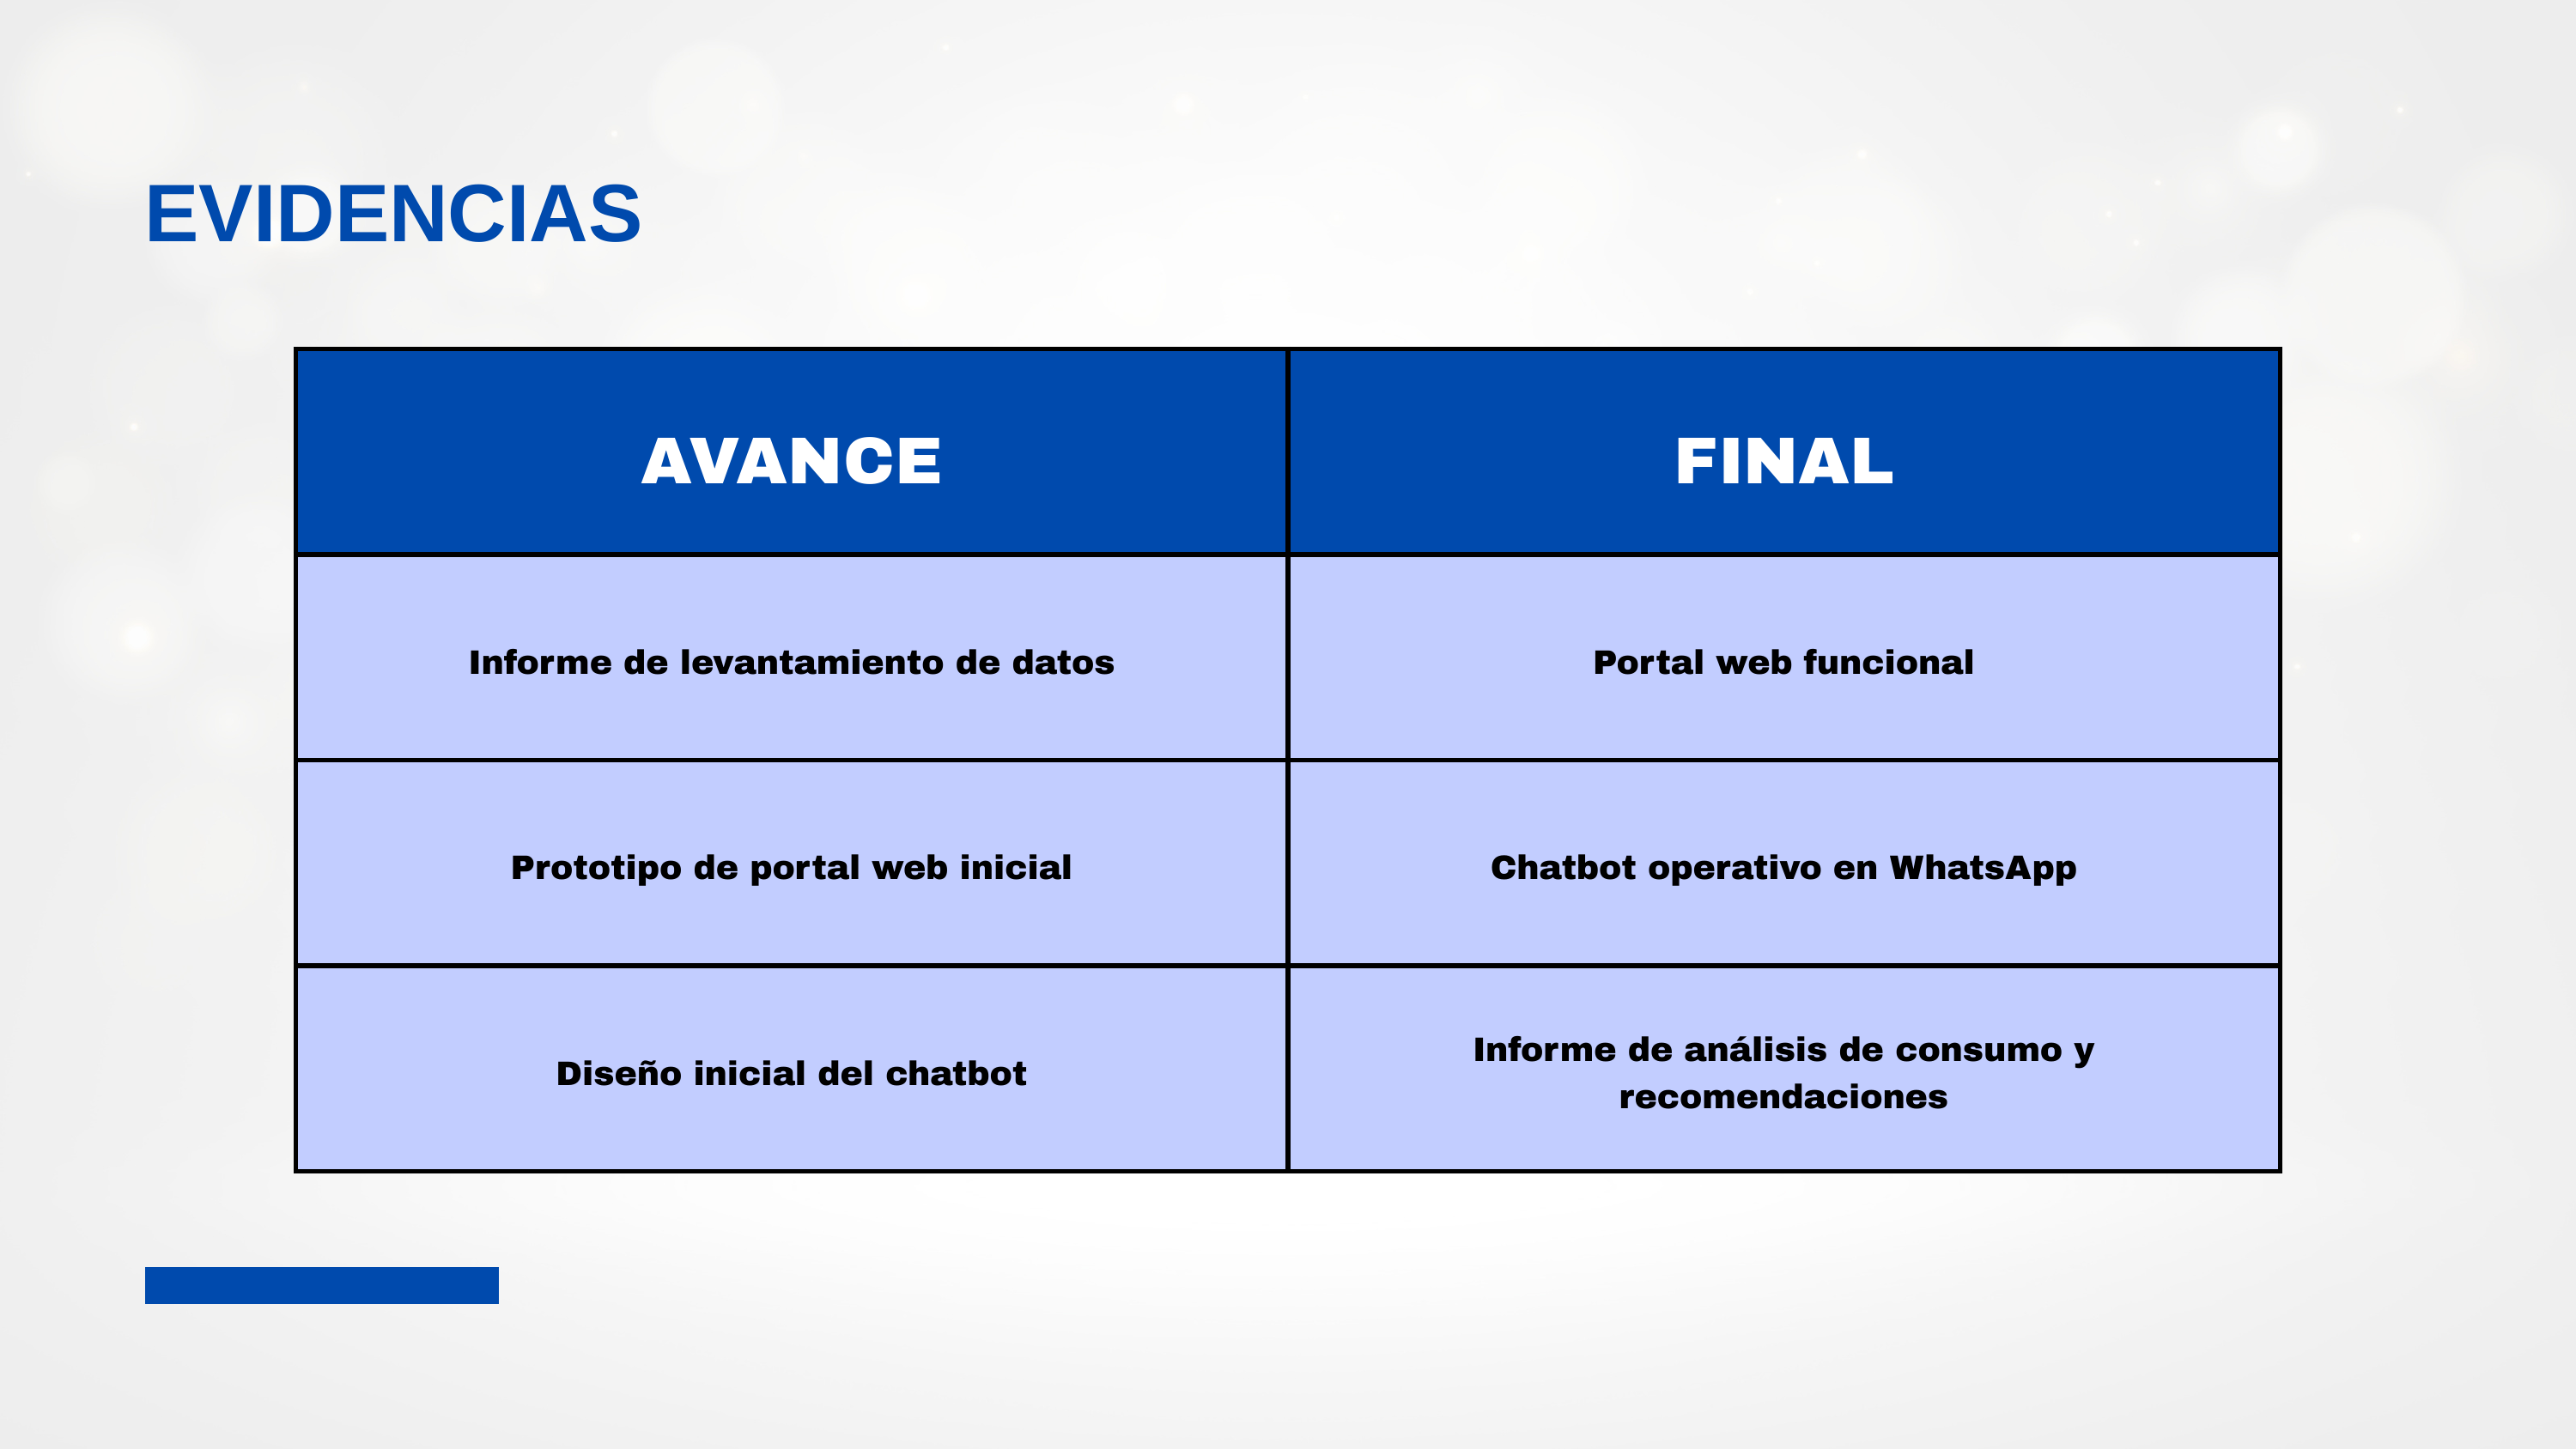

EVIDENCIAS
| AVANCE | FINAL |
| --- | --- |
| Informe de levantamiento de datos | Portal web funcional |
| Prototipo de portal web inicial | Chatbot operativo en WhatsApp |
| Diseño inicial del chatbot | Informe de análisis de consumo y recomendaciones |